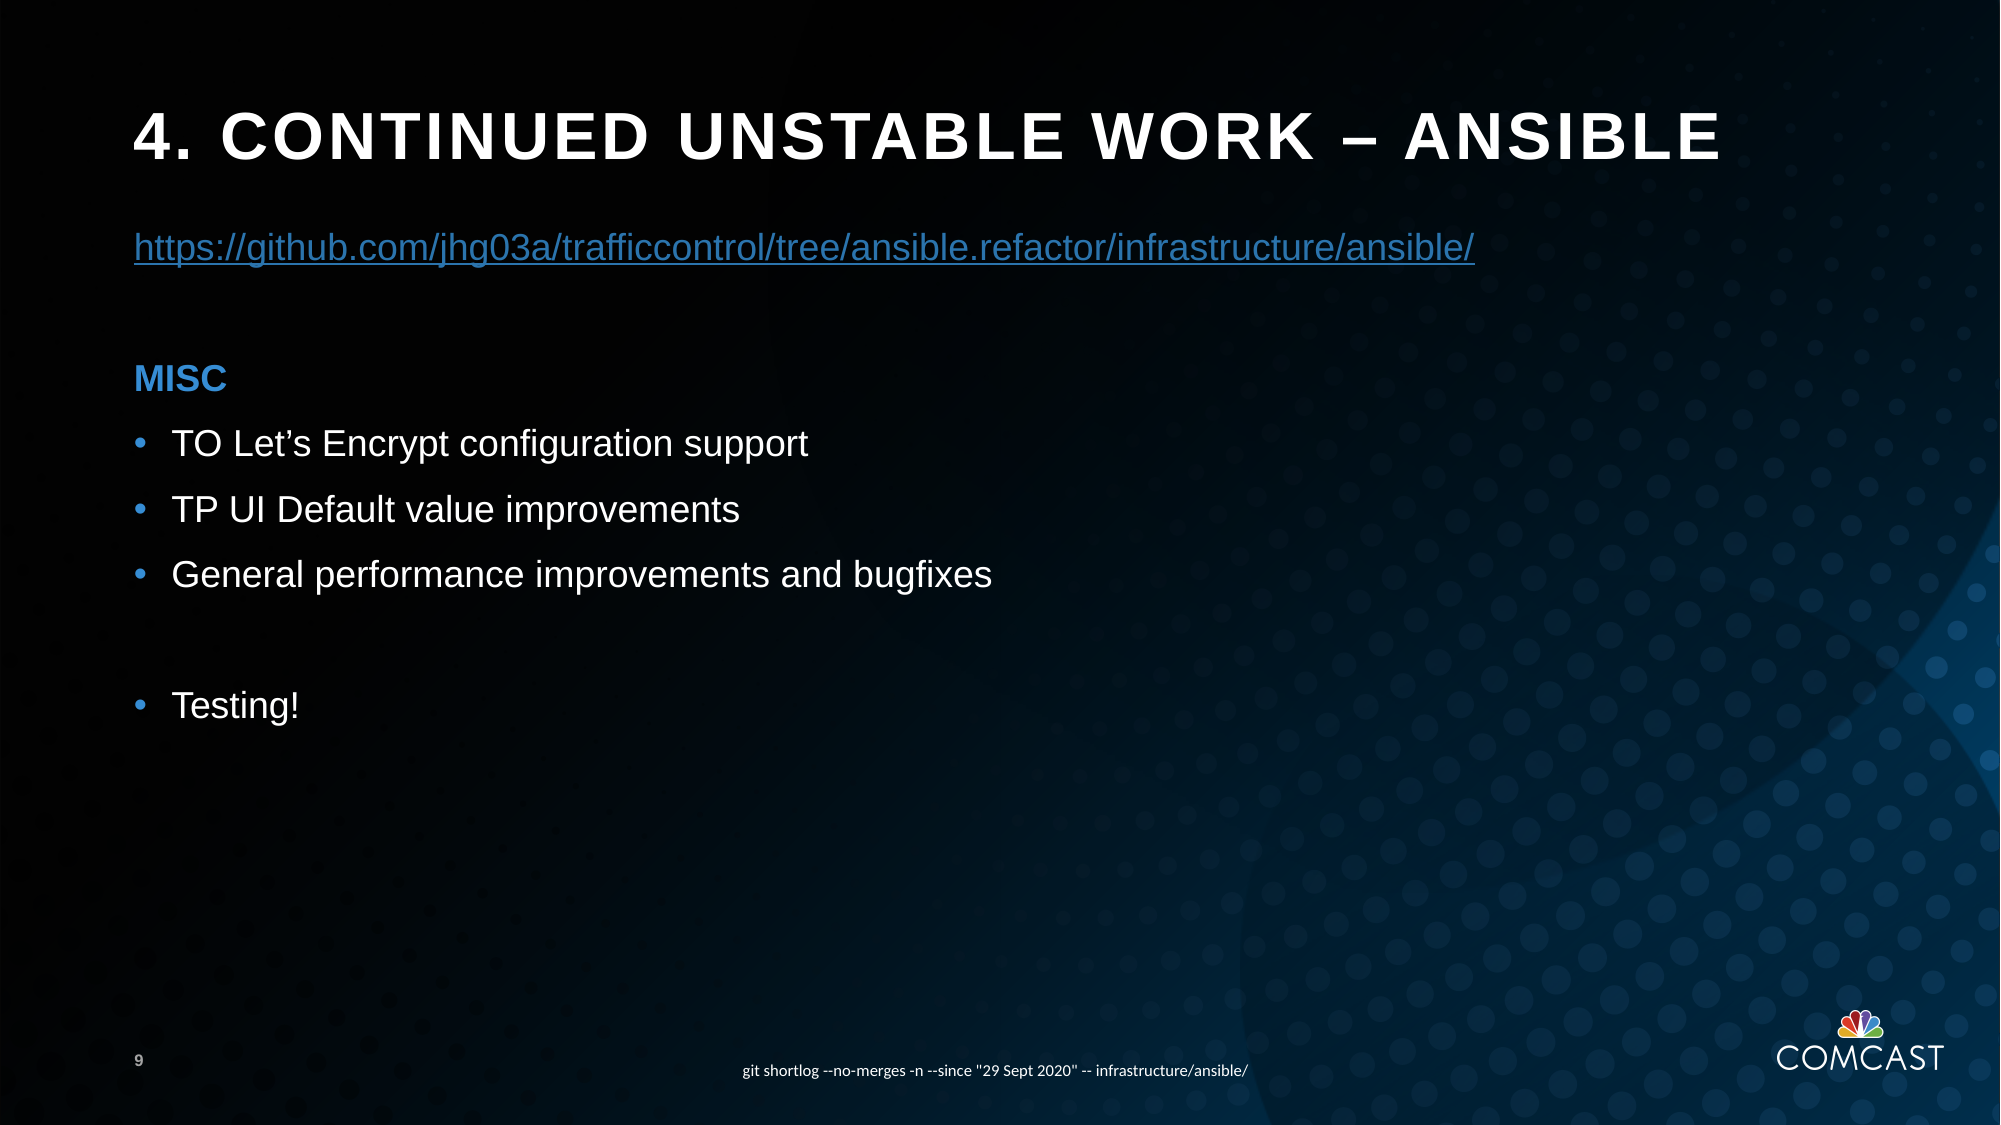

# 4. Continued unstable work – Ansible
https://github.com/jhg03a/trafficcontrol/tree/ansible.refactor/infrastructure/ansible/

MISC
TO Let’s Encrypt configuration support
TP UI Default value improvements
General performance improvements and bugfixes

Testing!
git shortlog --no-merges -n --since "29 Sept 2020" -- infrastructure/ansible/